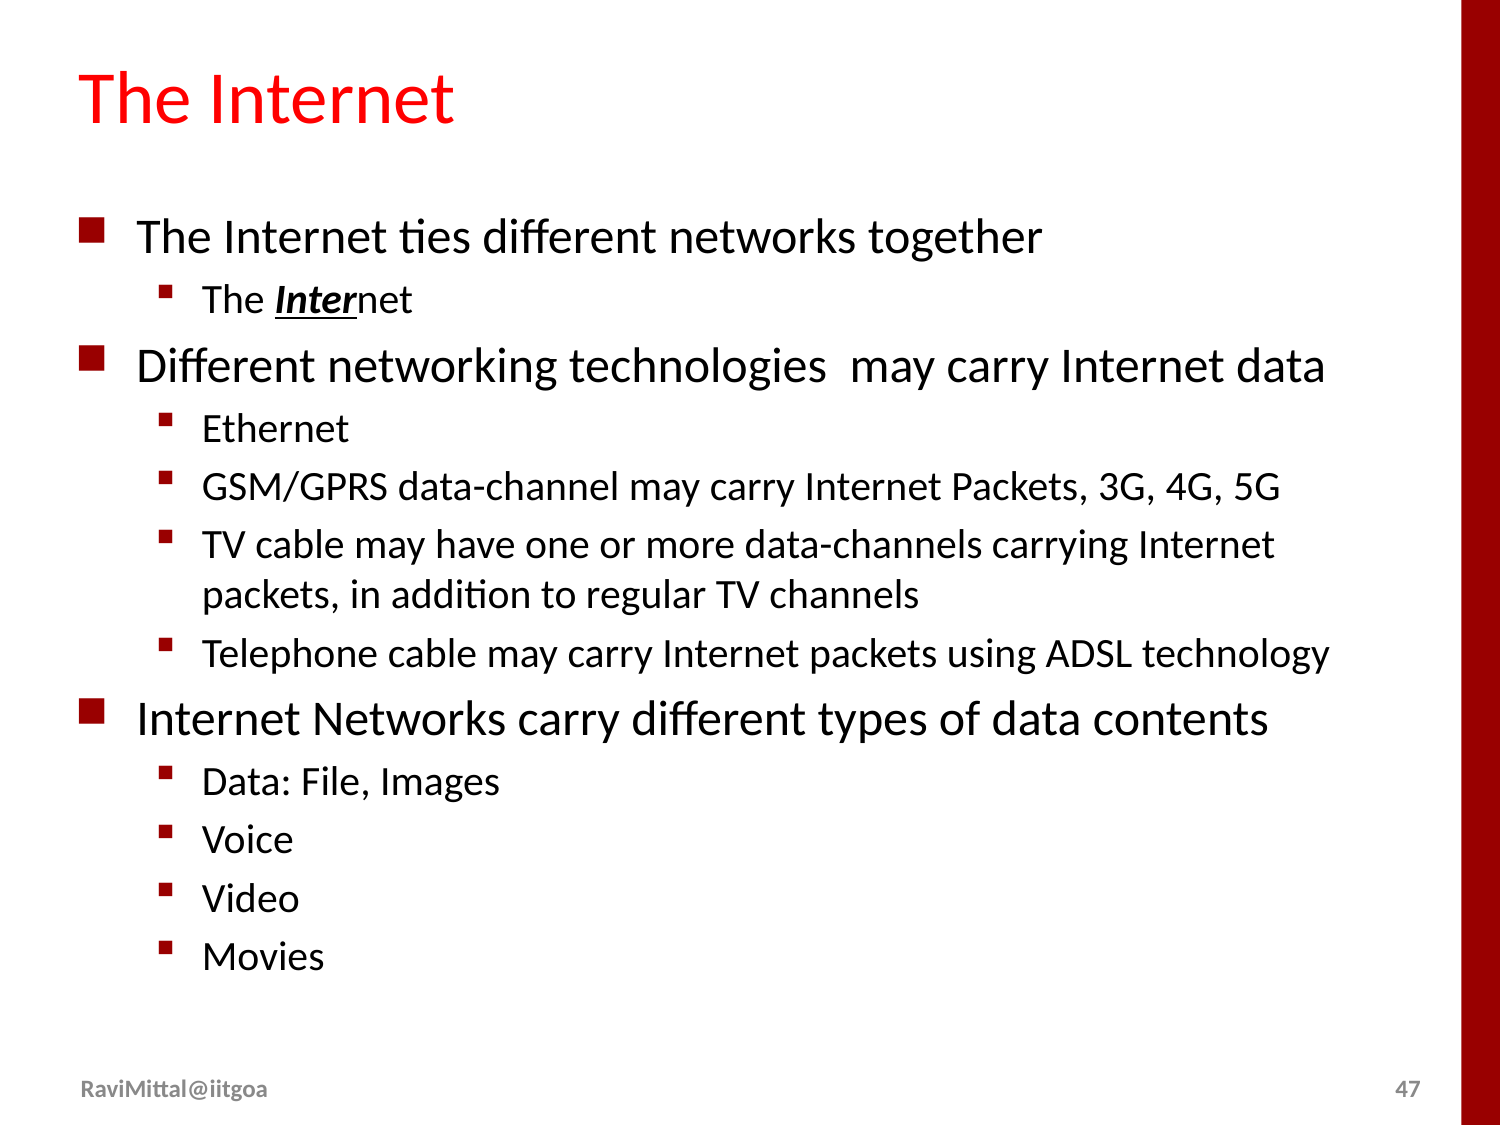

# The Internet
The Internet ties different networks together
The Internet
Different networking technologies  may carry Internet data
Ethernet
GSM/GPRS data-channel may carry Internet Packets, 3G, 4G, 5G
TV cable may have one or more data-channels carrying Internet packets, in addition to regular TV channels
Telephone cable may carry Internet packets using ADSL technology
Internet Networks carry different types of data contents
Data: File, Images
Voice
Video
Movies

RaviMittal@iitgoa